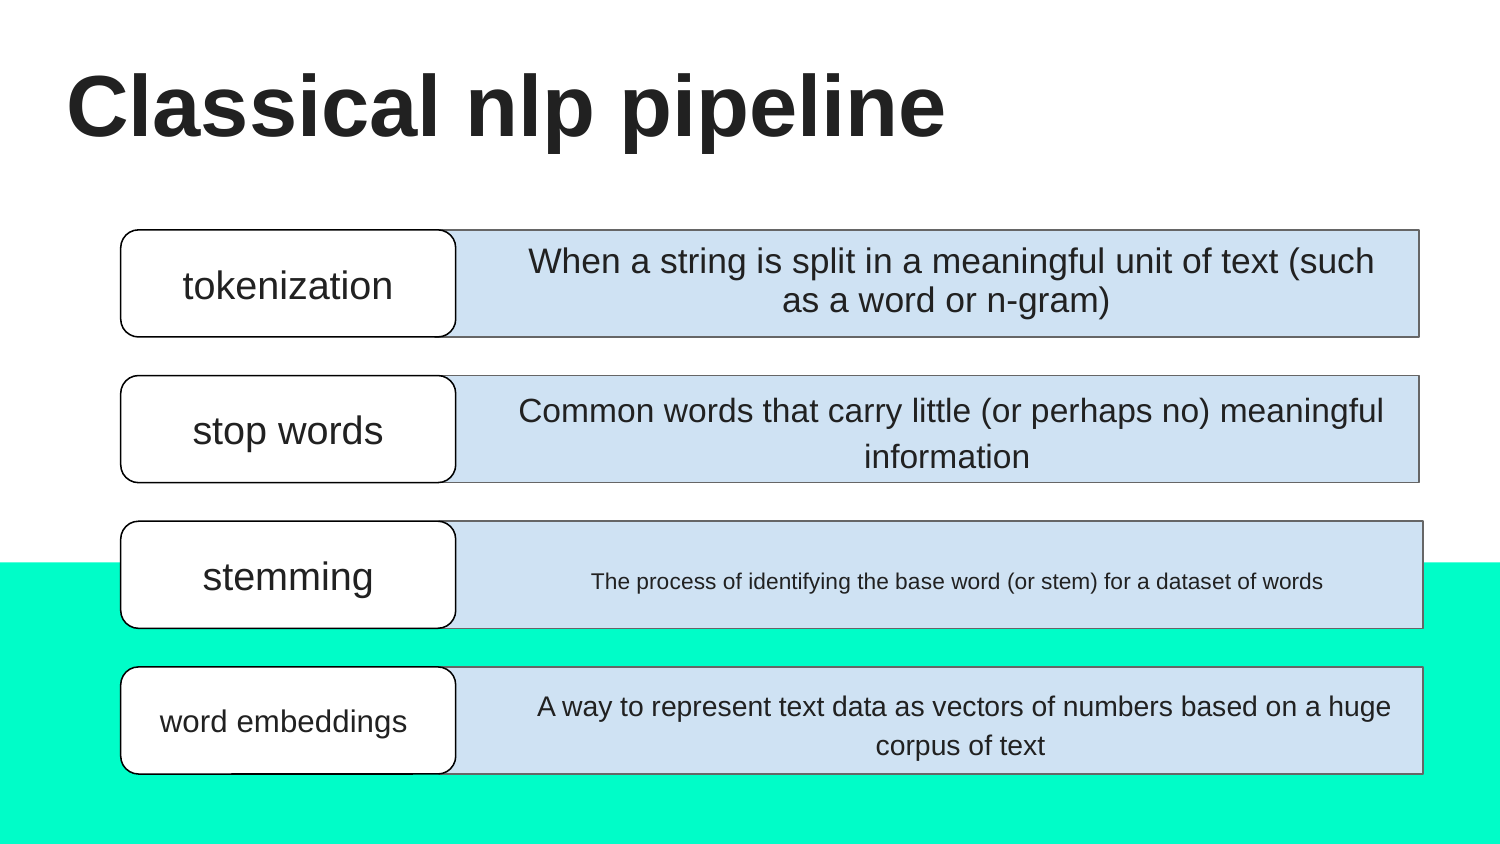

# Classical nlp pipeline
When a string is split in a meaningful unit of text (such as a word or n-gram)

tokenization

Common words that carry little (or perhaps no) meaningful information

stop words

The process of identifying the base word (or stem) for a dataset of words

stemming

word embeddings

A way to represent text data as vectors of numbers based on a huge corpus of text